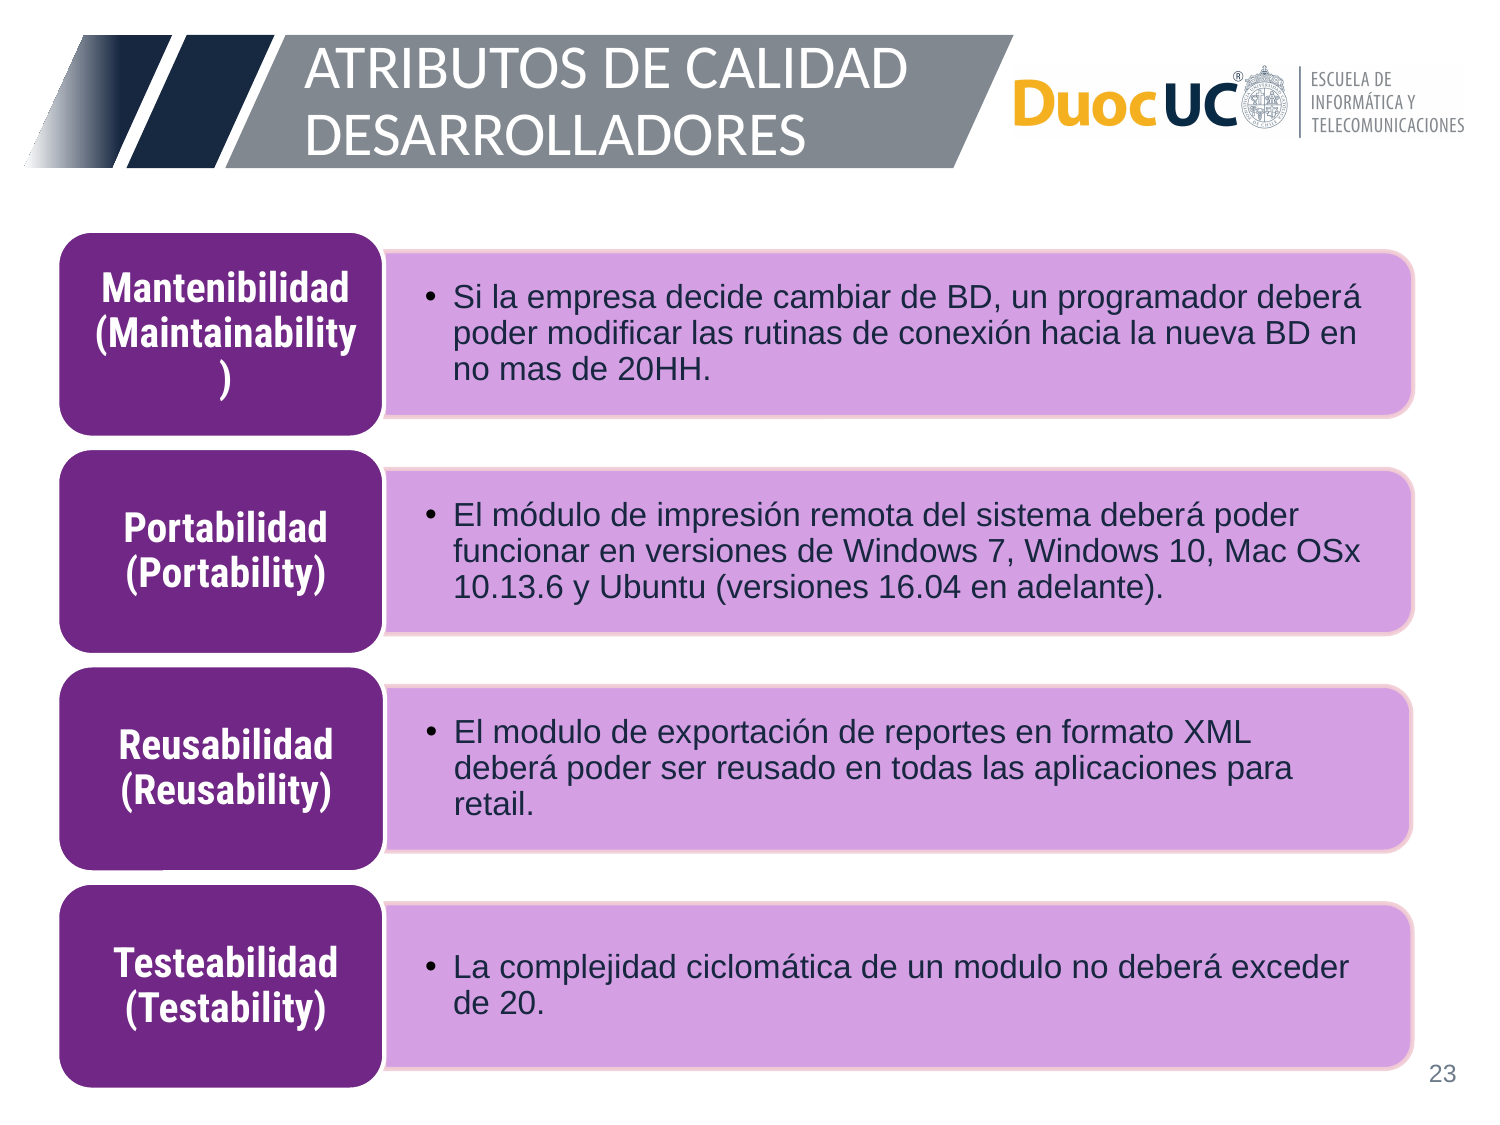

# ATRIBUTOS DE CALIDAD DESARROLLADORES
Si la empresa decide cambiar de BD, un programador deberá poder modificar las rutinas de conexión hacia la nueva BD en no mas de 20HH.
Mantenibilidad (Maintainability)
El módulo de impresión remota del sistema deberá poder funcionar en versiones de Windows 7, Windows 10, Mac OSx 10.13.6 y Ubuntu (versiones 16.04 en adelante).
Portabilidad (Portability)
El modulo de exportación de reportes en formato XML deberá poder ser reusado en todas las aplicaciones para retail.
Reusabilidad (Reusability)
La complejidad ciclomática de un modulo no deberá exceder de 20.
Testeabilidad (Testability)